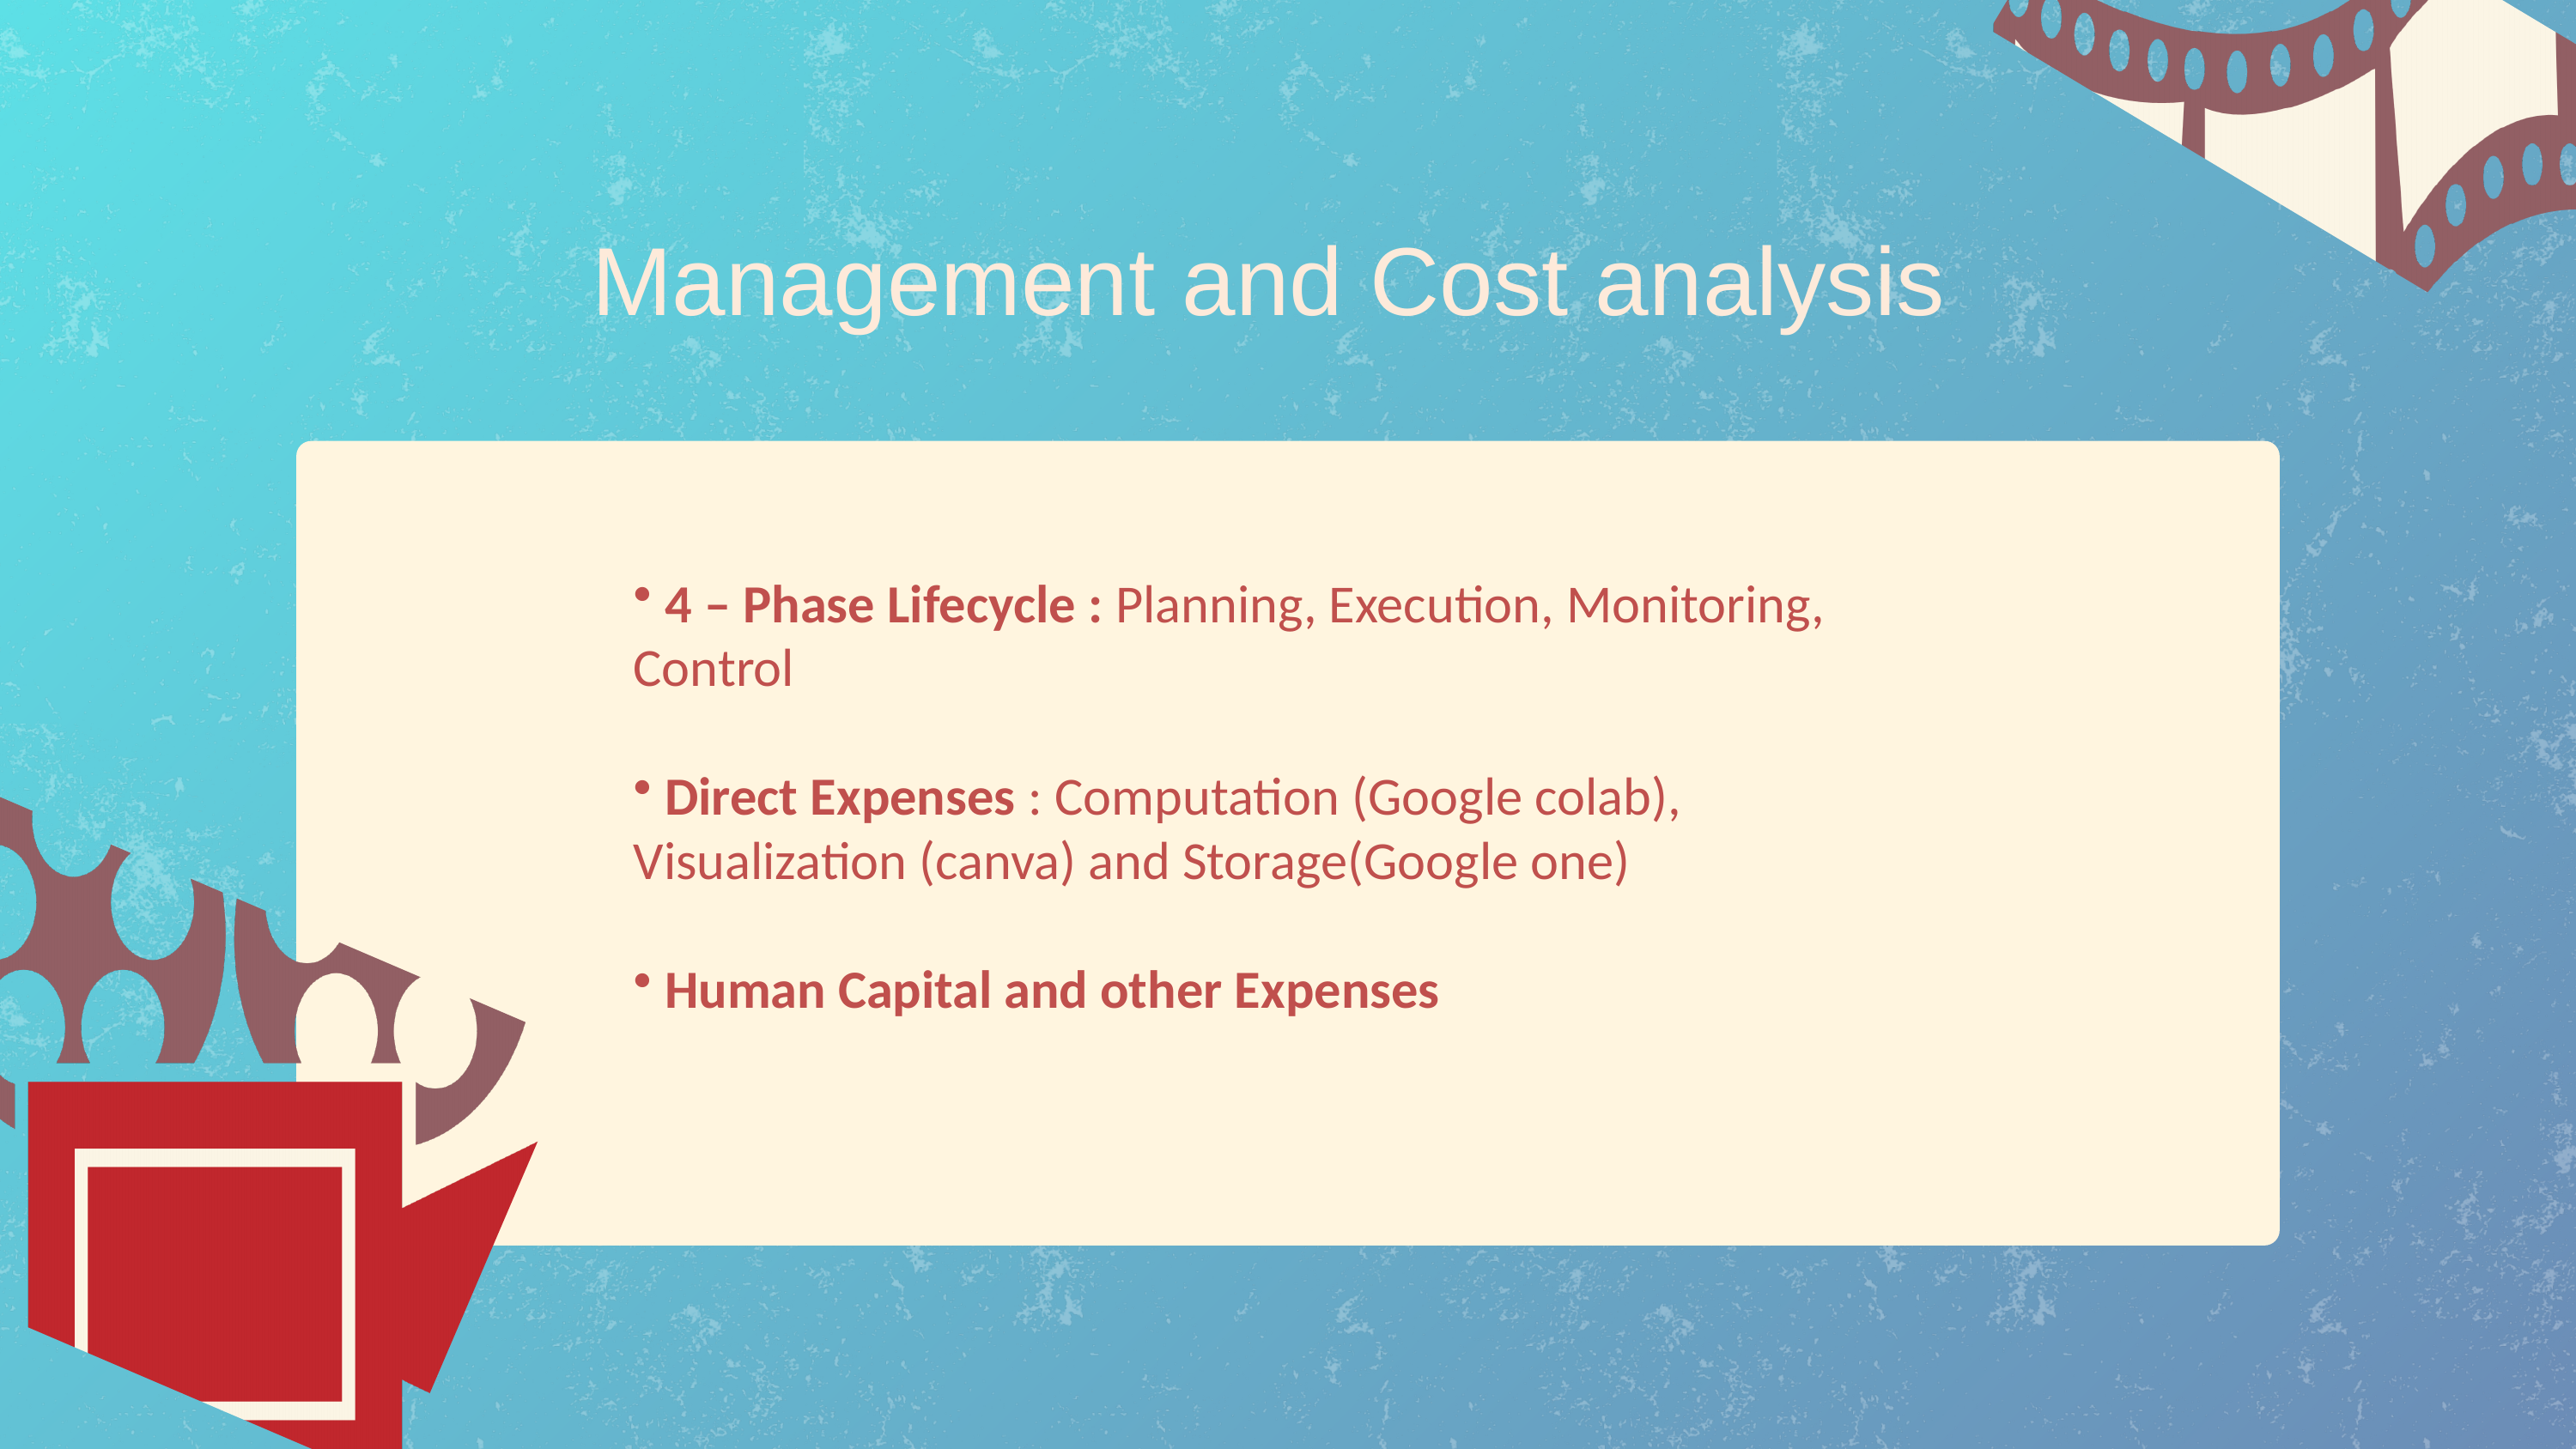

Management and Cost analysis

 4 – Phase Lifecycle : Planning, Execution, Monitoring, Control

 Direct Expenses : Computation (Google colab),   Visualization (canva) and Storage(Google one)

 Human Capital and other Expenses